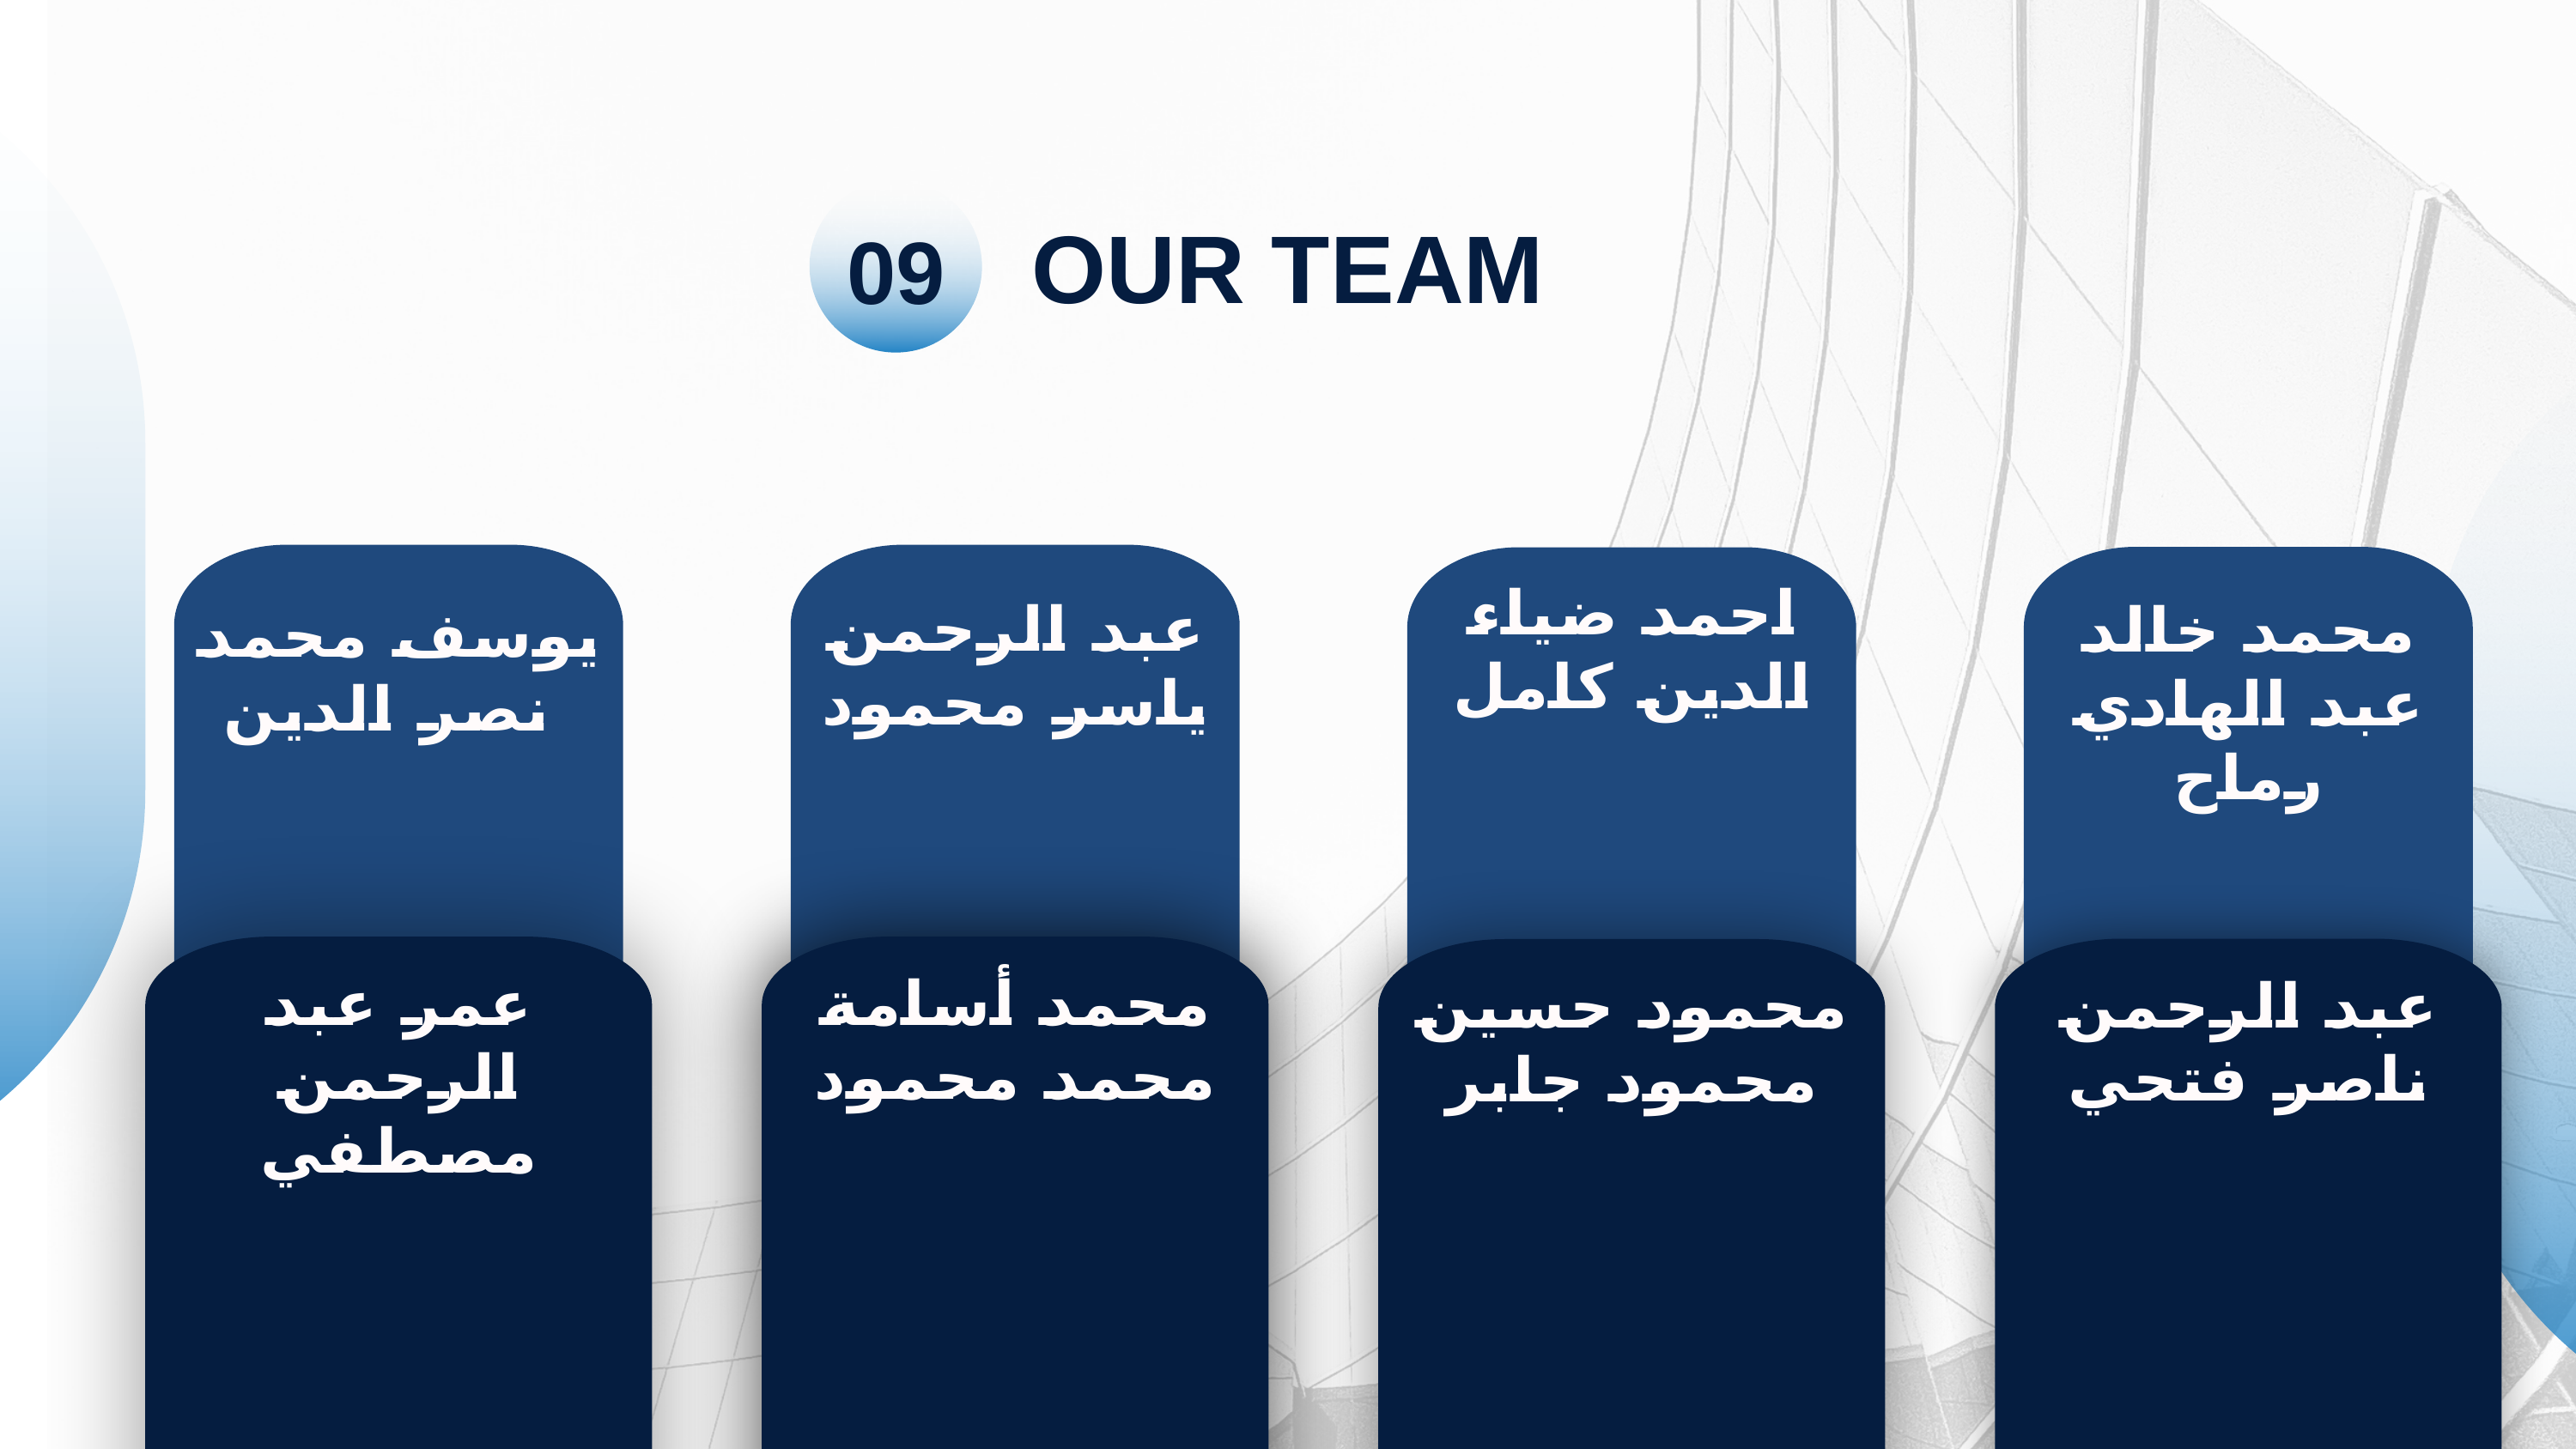

09
OUR TEAM

عمر عبد الرحمن مصطفي

محمد أسامة محمد محمود

عبد الرحمن ناصر فتحي

محمود حسين محمود جابر
احمد ضياء الدين كامل
عبد الرحمن ياسر محمود
محمد خالد عبد الهادي رماح
يوسف محمد نصر الدين